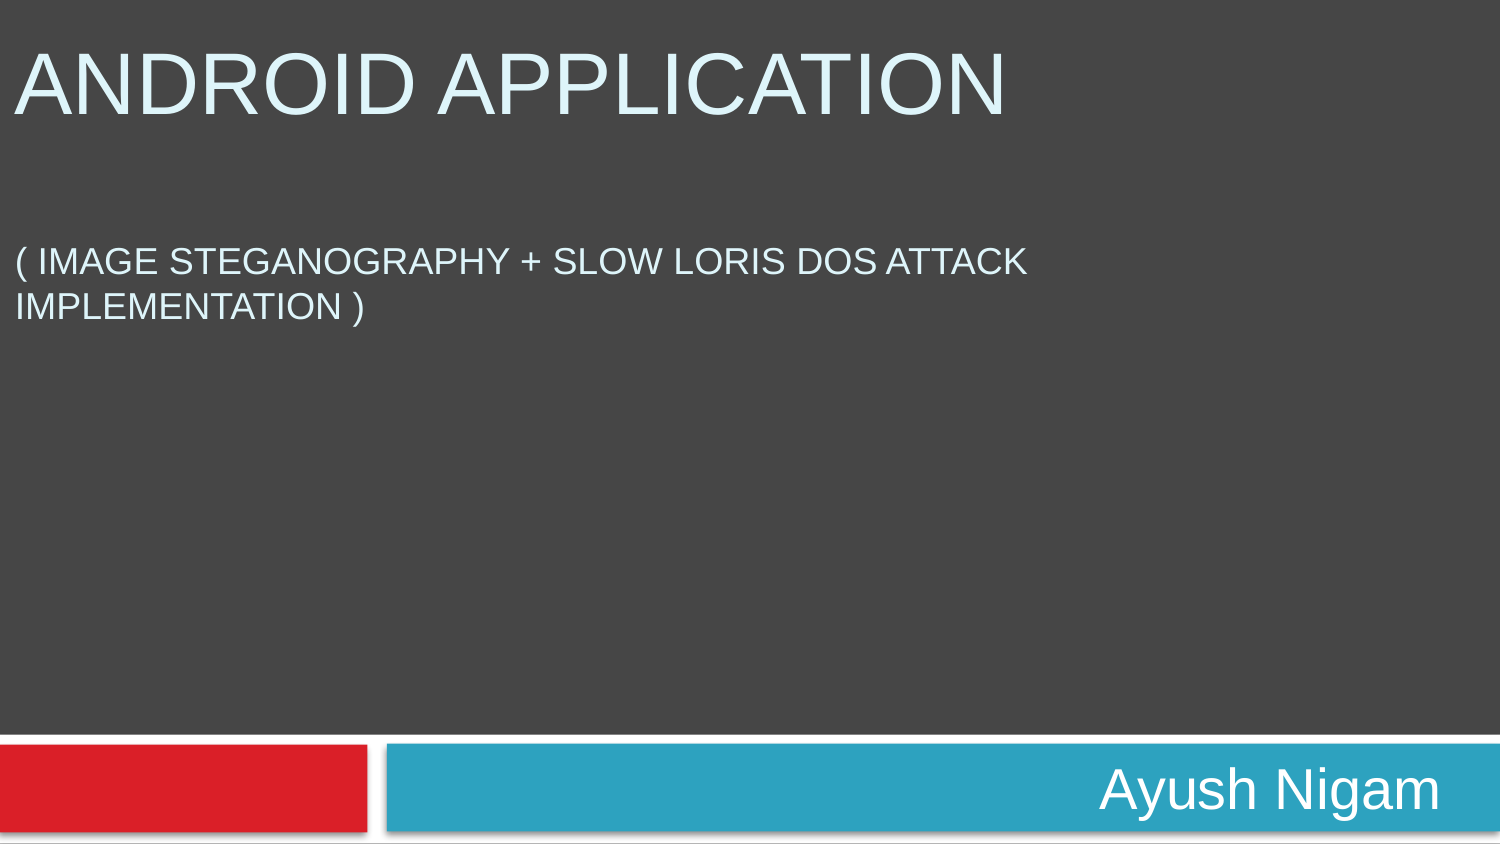

# Android application ( Image Steganography + Slow Loris dos Attack Implementation )
Ayush Nigam